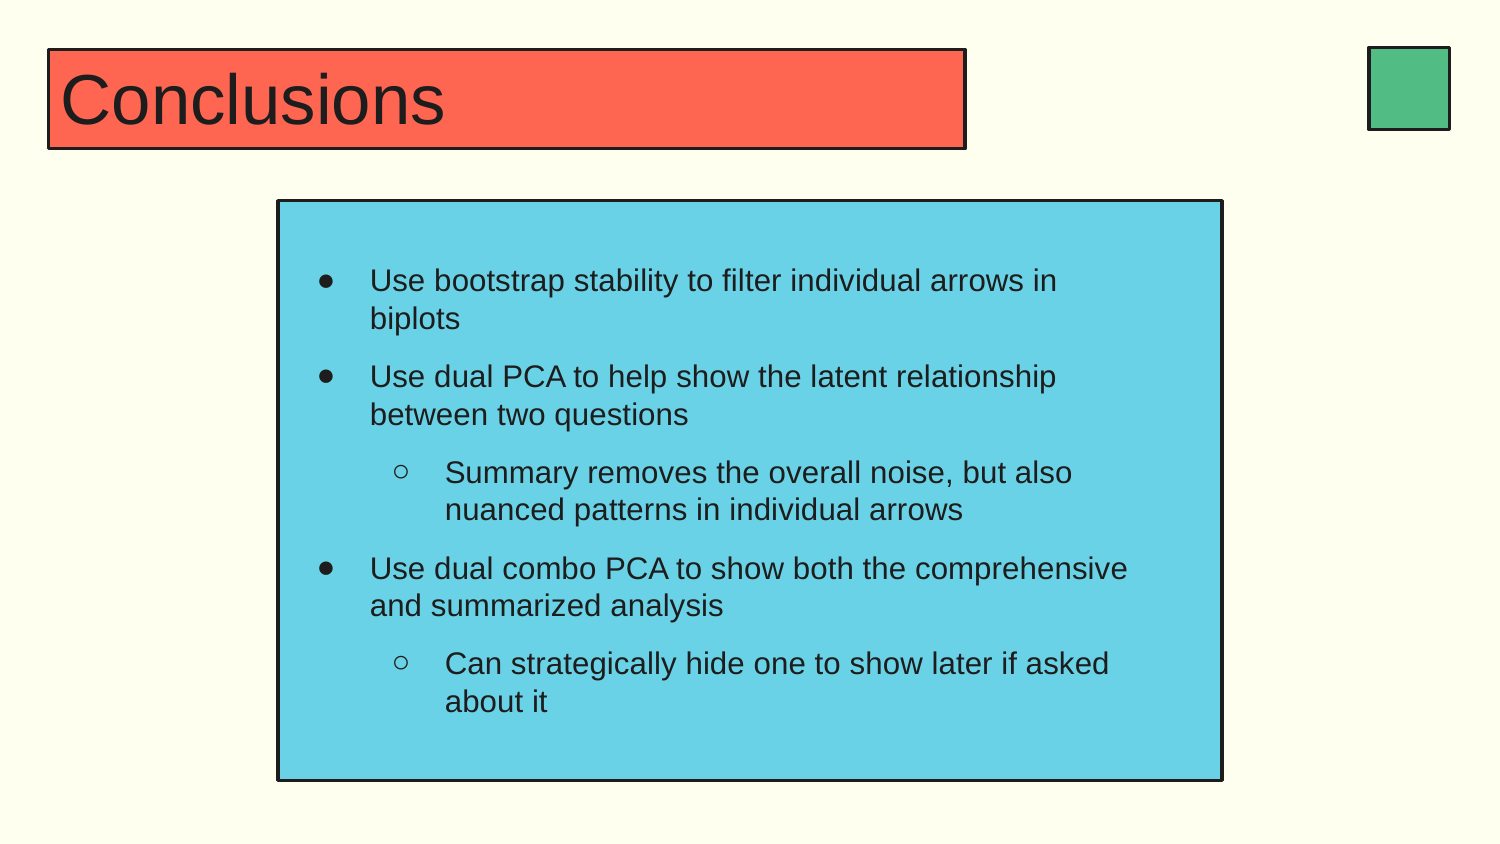

# Conclusions
Use bootstrap stability to filter individual arrows in biplots
Use dual PCA to help show the latent relationship between two questions
Summary removes the overall noise, but also nuanced patterns in individual arrows
Use dual combo PCA to show both the comprehensive and summarized analysis
Can strategically hide one to show later if asked about it